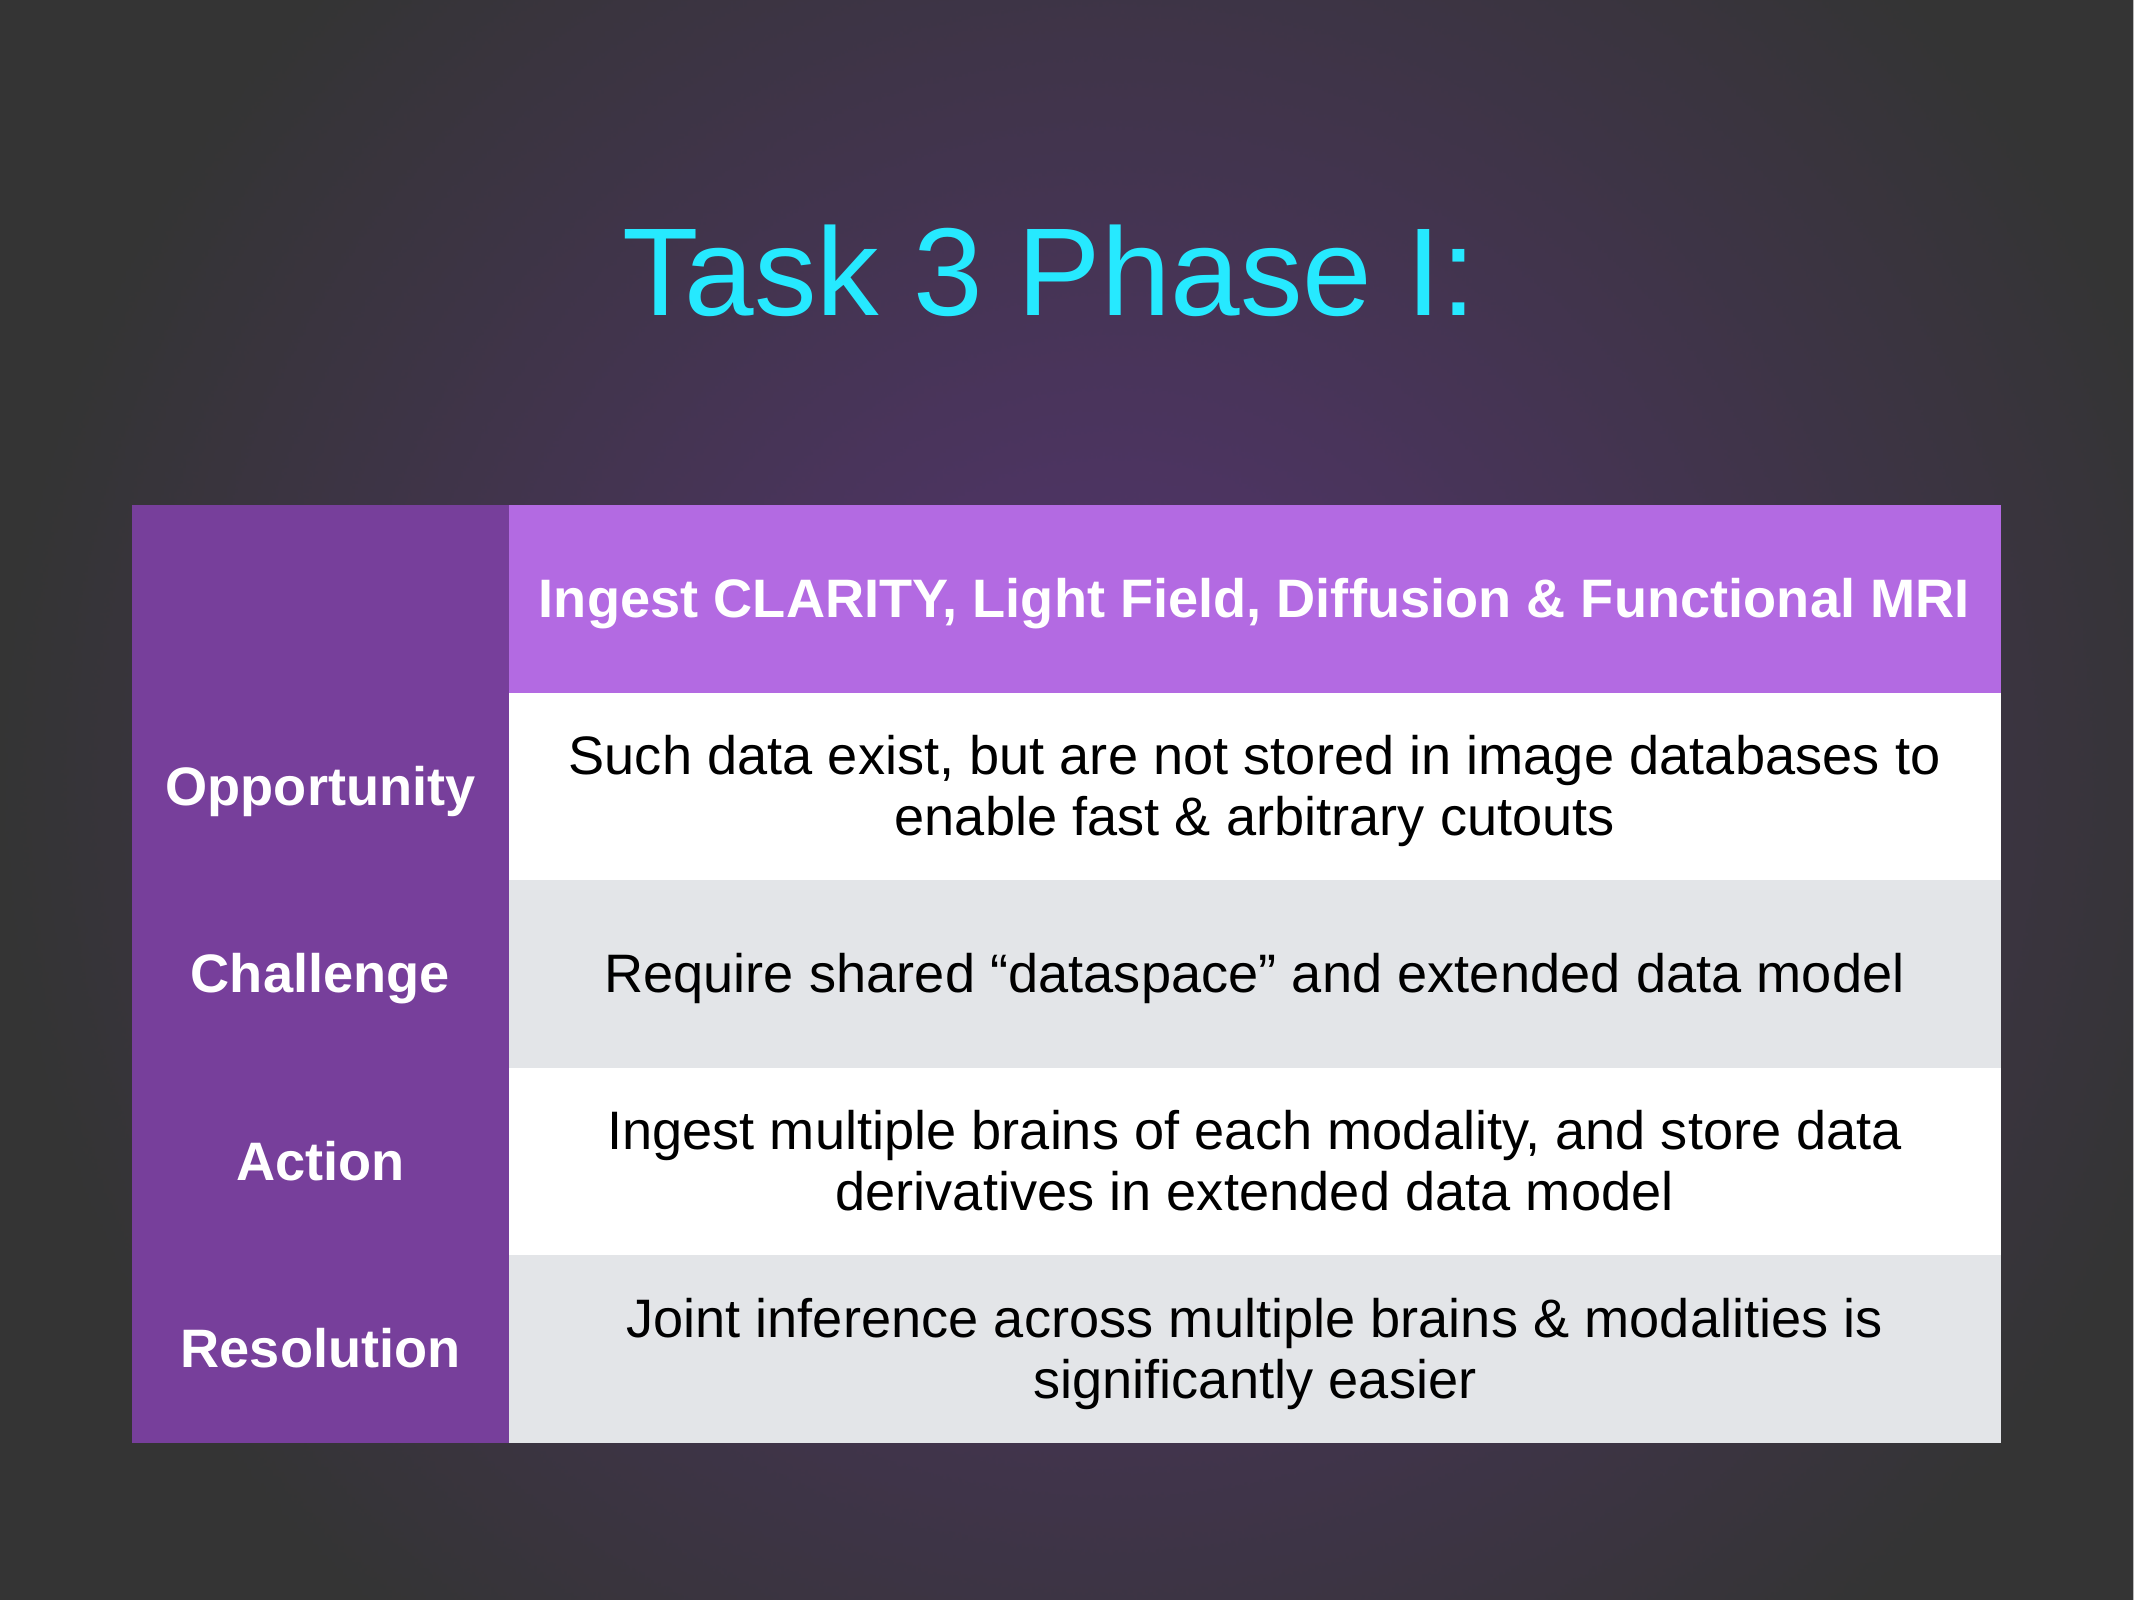

# Task 3 Phase I:
|  | Ingest CLARITY, Light Field, Diffusion & Functional MRI |
| --- | --- |
| Opportunity | Such data exist, but are not stored in image databases to enable fast & arbitrary cutouts |
| Challenge | Require shared “dataspace” and extended data model |
| Action | Ingest multiple brains of each modality, and store data derivatives in extended data model |
| Resolution | Joint inference across multiple brains & modalities is significantly easier |